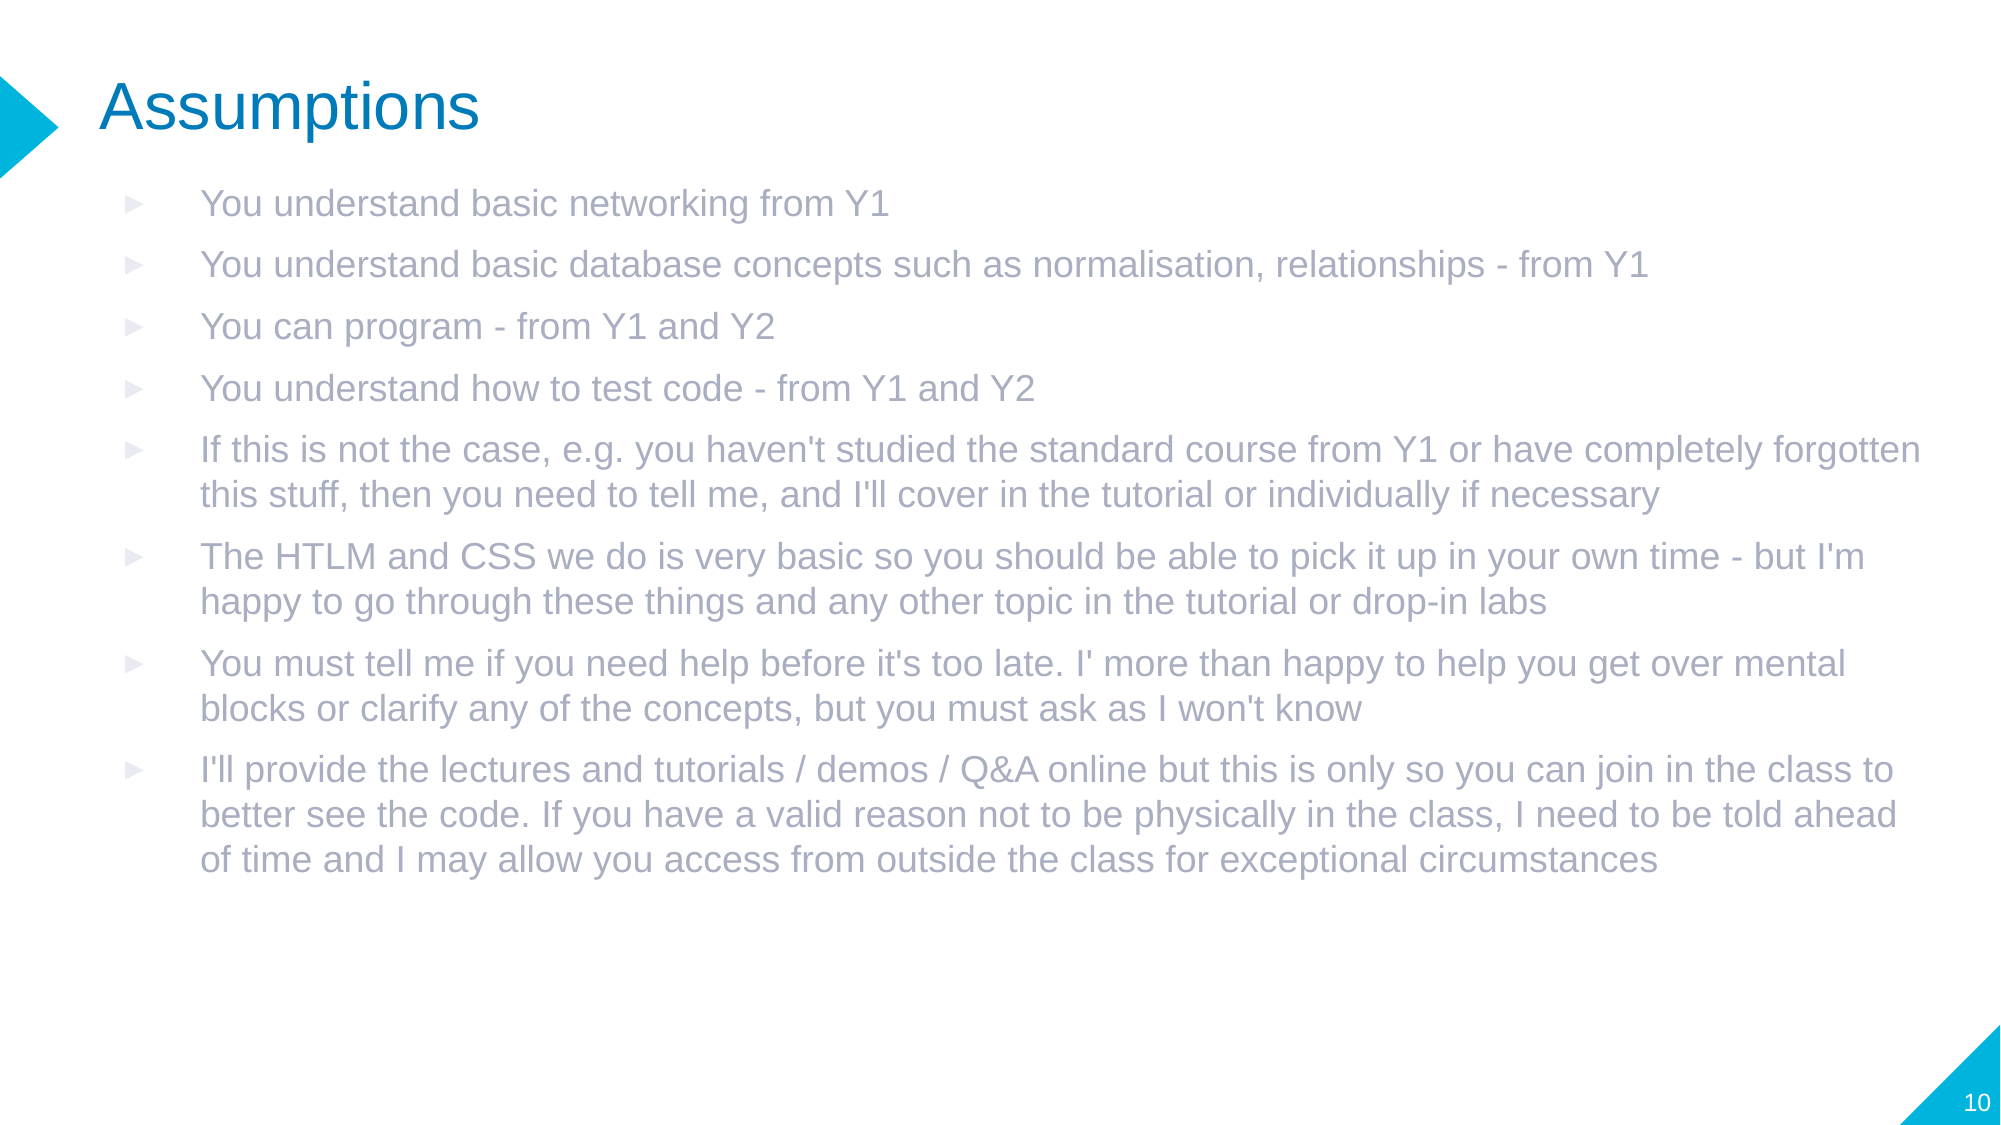

# Assumptions
You understand basic networking from Y1
You understand basic database concepts such as normalisation, relationships - from Y1
You can program - from Y1 and Y2
You understand how to test code - from Y1 and Y2
If this is not the case, e.g. you haven't studied the standard course from Y1 or have completely forgotten this stuff, then you need to tell me, and I'll cover in the tutorial or individually if necessary
The HTLM and CSS we do is very basic so you should be able to pick it up in your own time - but I'm happy to go through these things and any other topic in the tutorial or drop-in labs
You must tell me if you need help before it's too late. I' more than happy to help you get over mental blocks or clarify any of the concepts, but you must ask as I won't know
I'll provide the lectures and tutorials / demos / Q&A online but this is only so you can join in the class to better see the code. If you have a valid reason not to be physically in the class, I need to be told ahead of time and I may allow you access from outside the class for exceptional circumstances
10